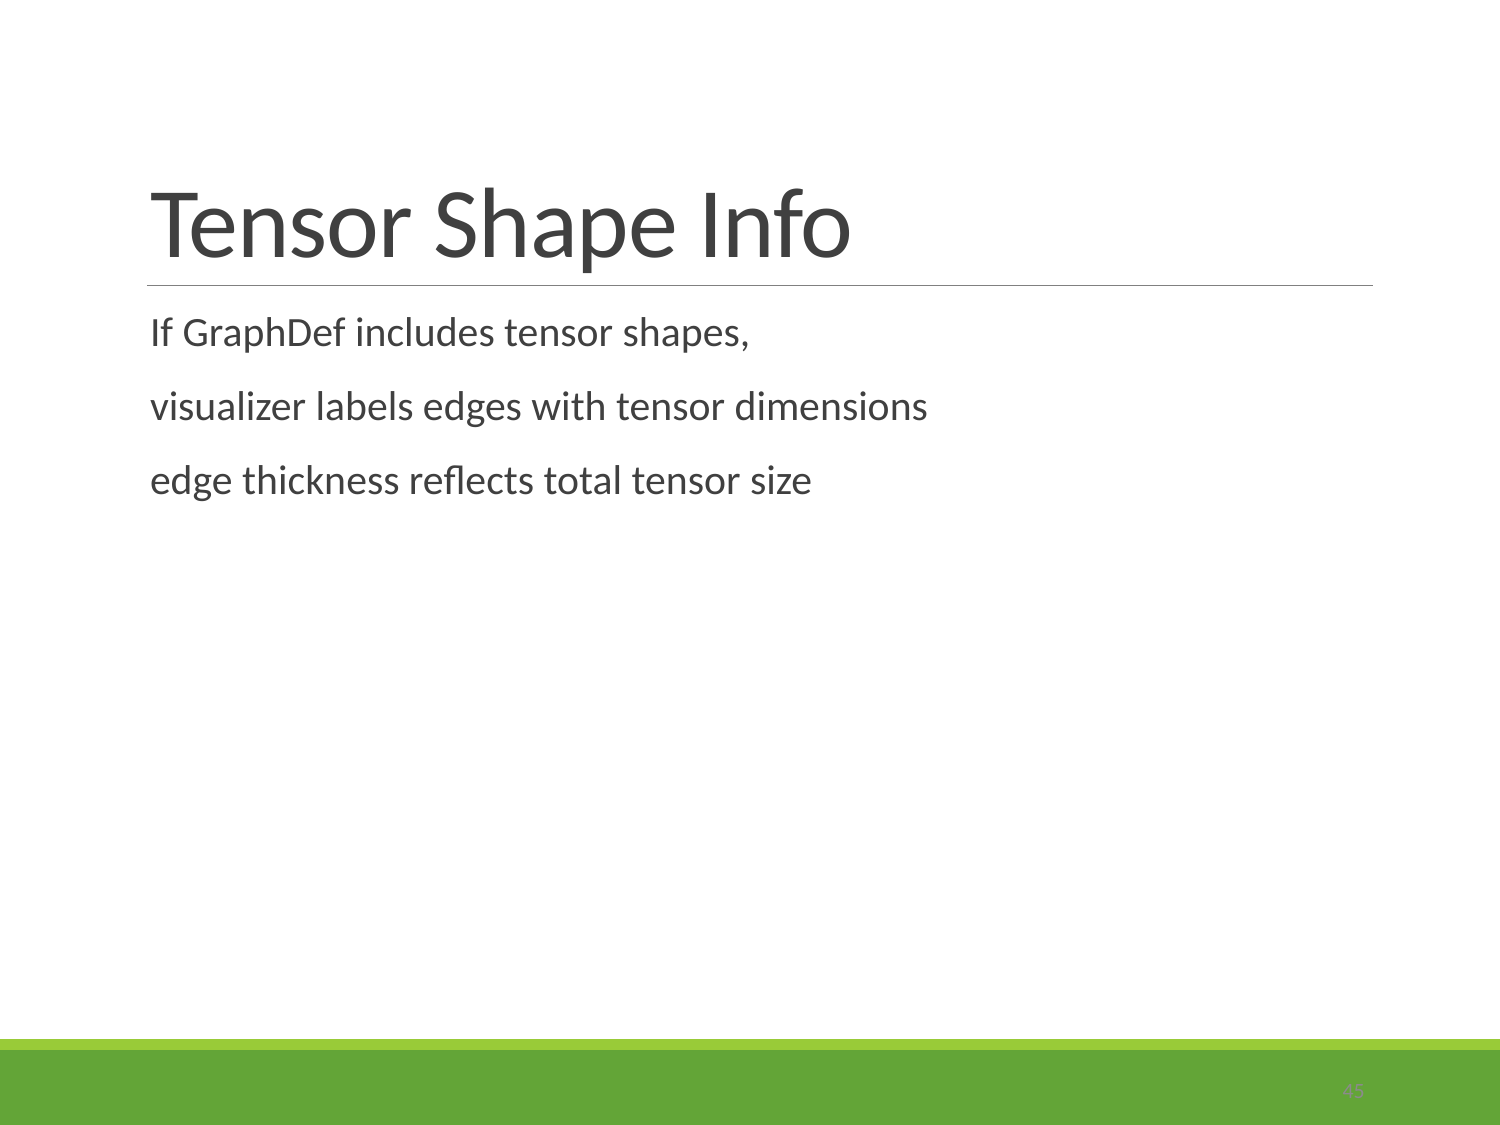

# Tensor Shape Info
If GraphDef includes tensor shapes,
visualizer labels edges with tensor dimensions
edge thickness reflects total tensor size
45